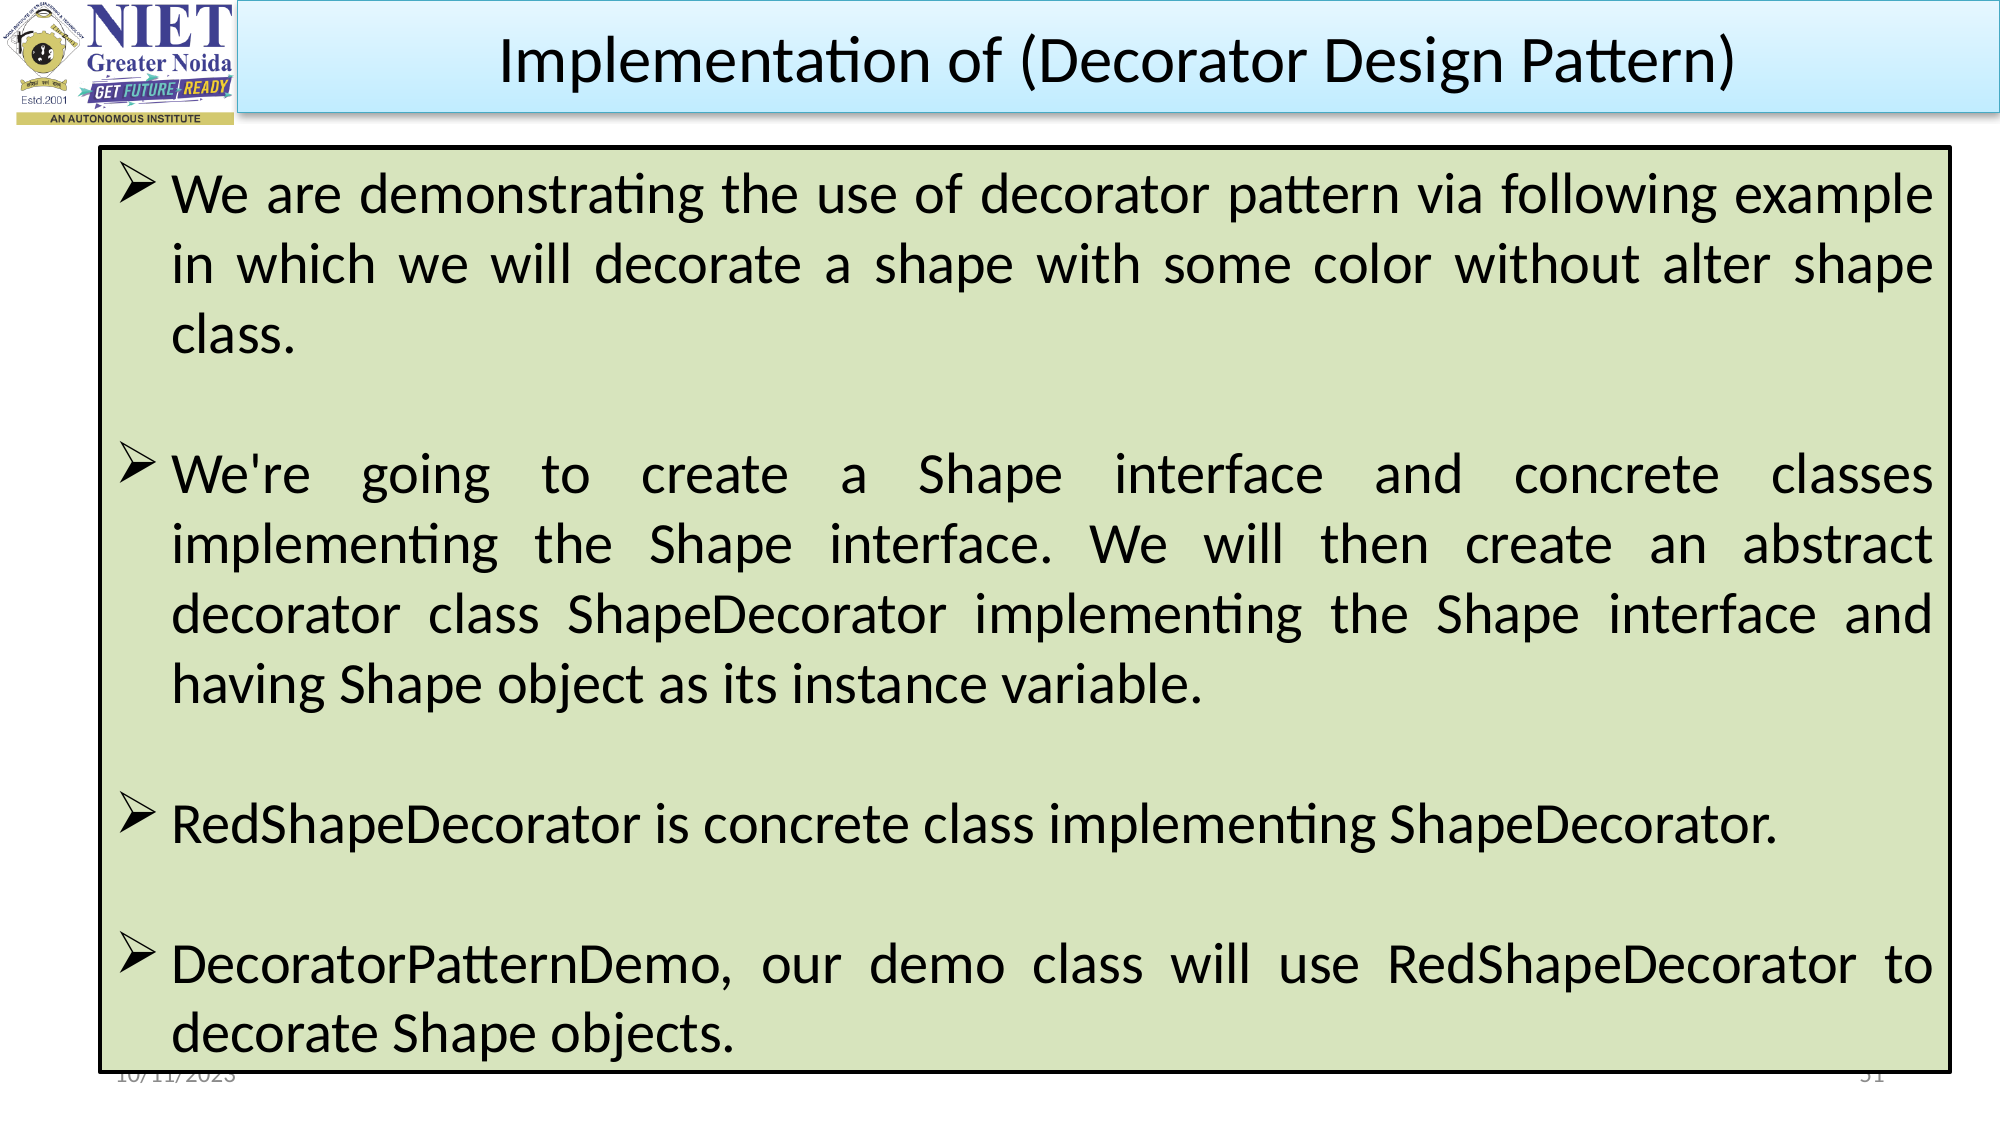

Implementation of (Decorator Design Pattern)

We are demonstrating the use of decorator pattern via following example in which we will decorate a shape with some color without alter shape class.

We're going to create a Shape interface and concrete classes implementing the Shape interface. We will then create an abstract decorator class ShapeDecorator implementing the Shape interface and having Shape object as its instance variable.

RedShapeDecorator is concrete class implementing ShapeDecorator.

DecoratorPatternDemo, our demo class will use RedShapeDecorator to decorate Shape objects.

10/11/2023
51